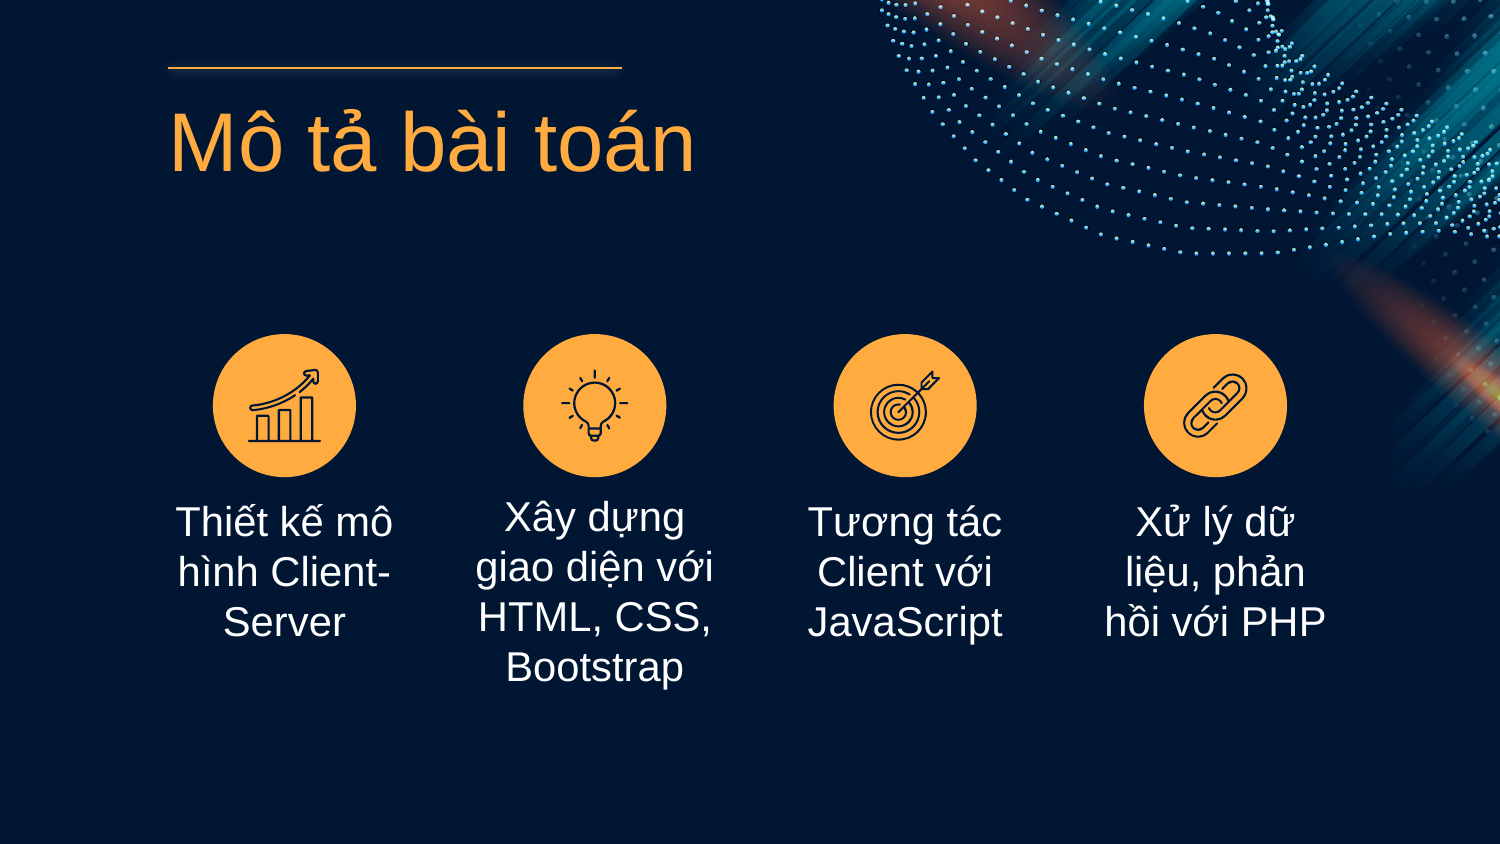

# Mô tả bài toán

Thiết kế mô hình Client-Server
Tương tác Client với JavaScript
Xử lý dữ liệu, phản hồi với PHP
Xây dựng giao diện với HTML, CSS, Bootstrap